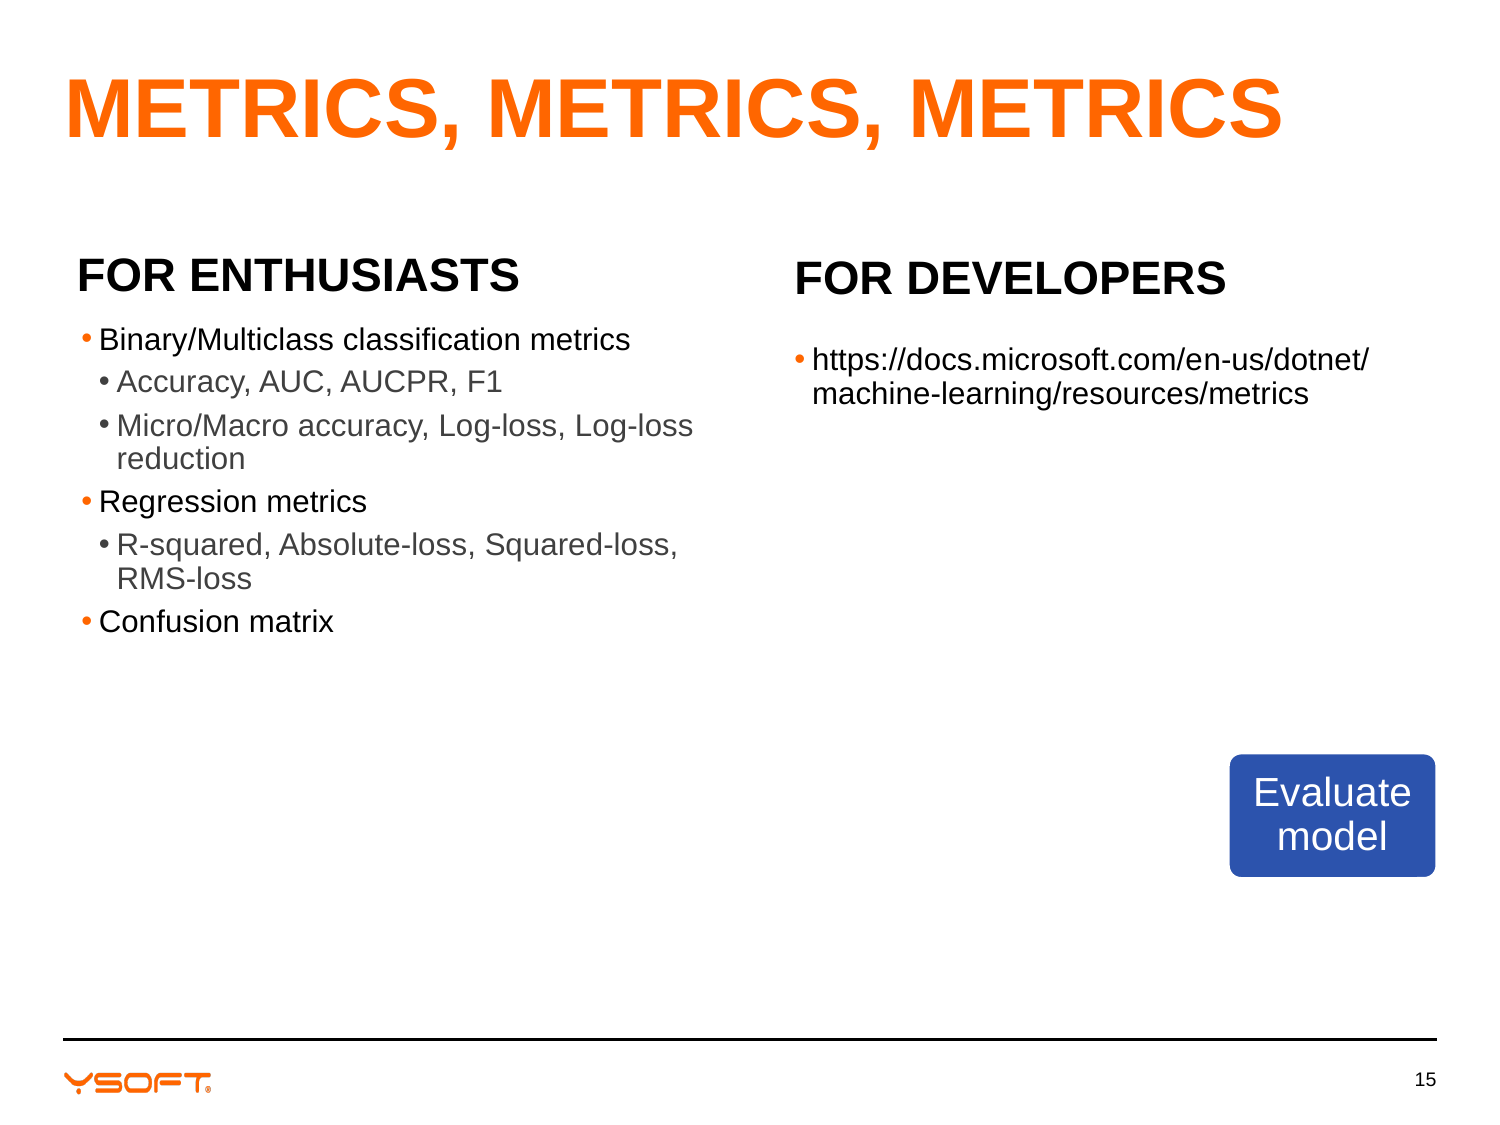

# Metrics, metrics, metrics

For enthusiasts
For developers
https://docs.microsoft.com/en-us/dotnet/machine-learning/resources/metrics
Binary/Multiclass classification metrics
Accuracy, AUC, AUCPR, F1
Micro/Macro accuracy, Log-loss, Log-loss reduction
Regression metrics
R-squared, Absolute-loss, Squared-loss, RMS-loss
Confusion matrix

Evaluate model